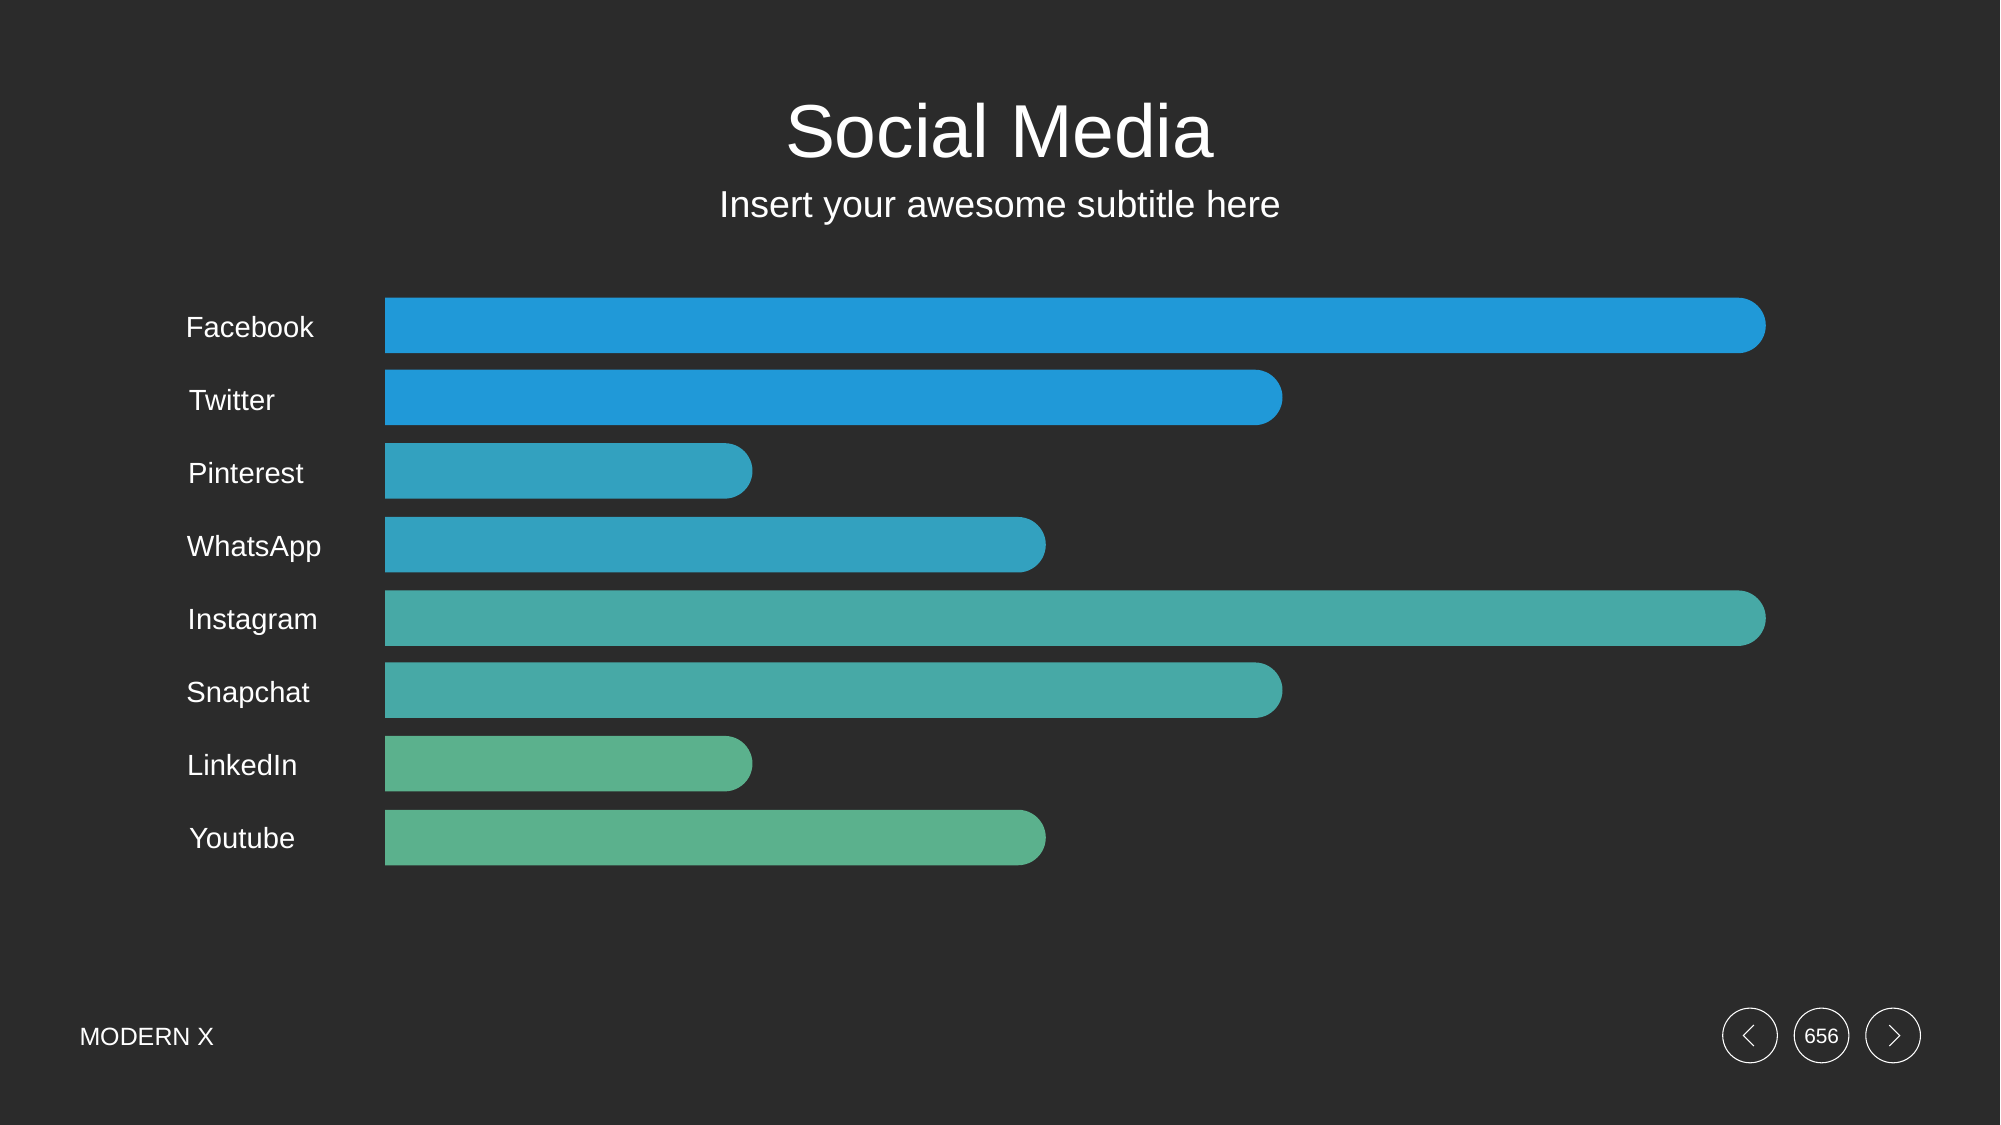

# Social Media
Insert your awesome subtitle here

Facebook
Twitter
Pinterest

WhatsApp

Instagram
Snapchat
LinkedIn
Youtube